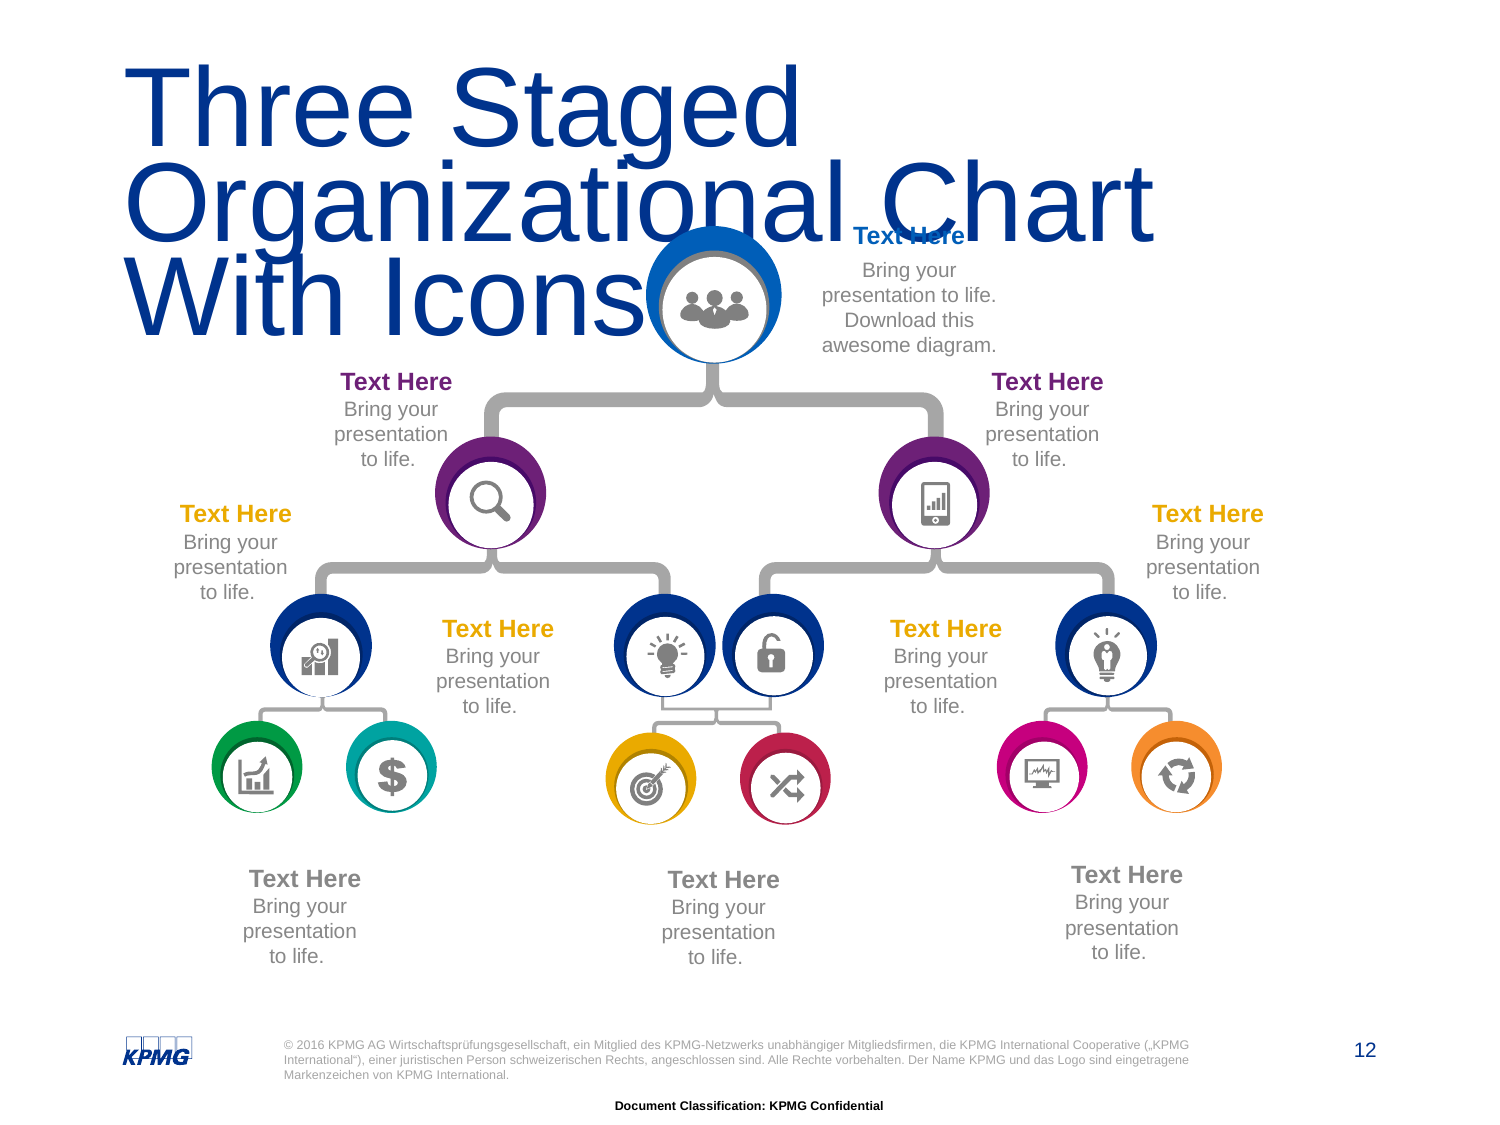

# Three Staged Organizational Chart With Icons

Text Here
Bring your presentation to life. Download this awesome diagram.

Text Here
Bring your presentation to life.
Text Here
Bring your presentation to life.
Text Here
Bring your presentation to life.
Text Here
Bring your presentation to life.
Text Here
Bring your presentation to life.
Text Here
Bring your presentation to life.
Text Here
Bring your presentation to life.
Text Here
Bring your presentation to life.
Text Here
Bring your presentation to life.